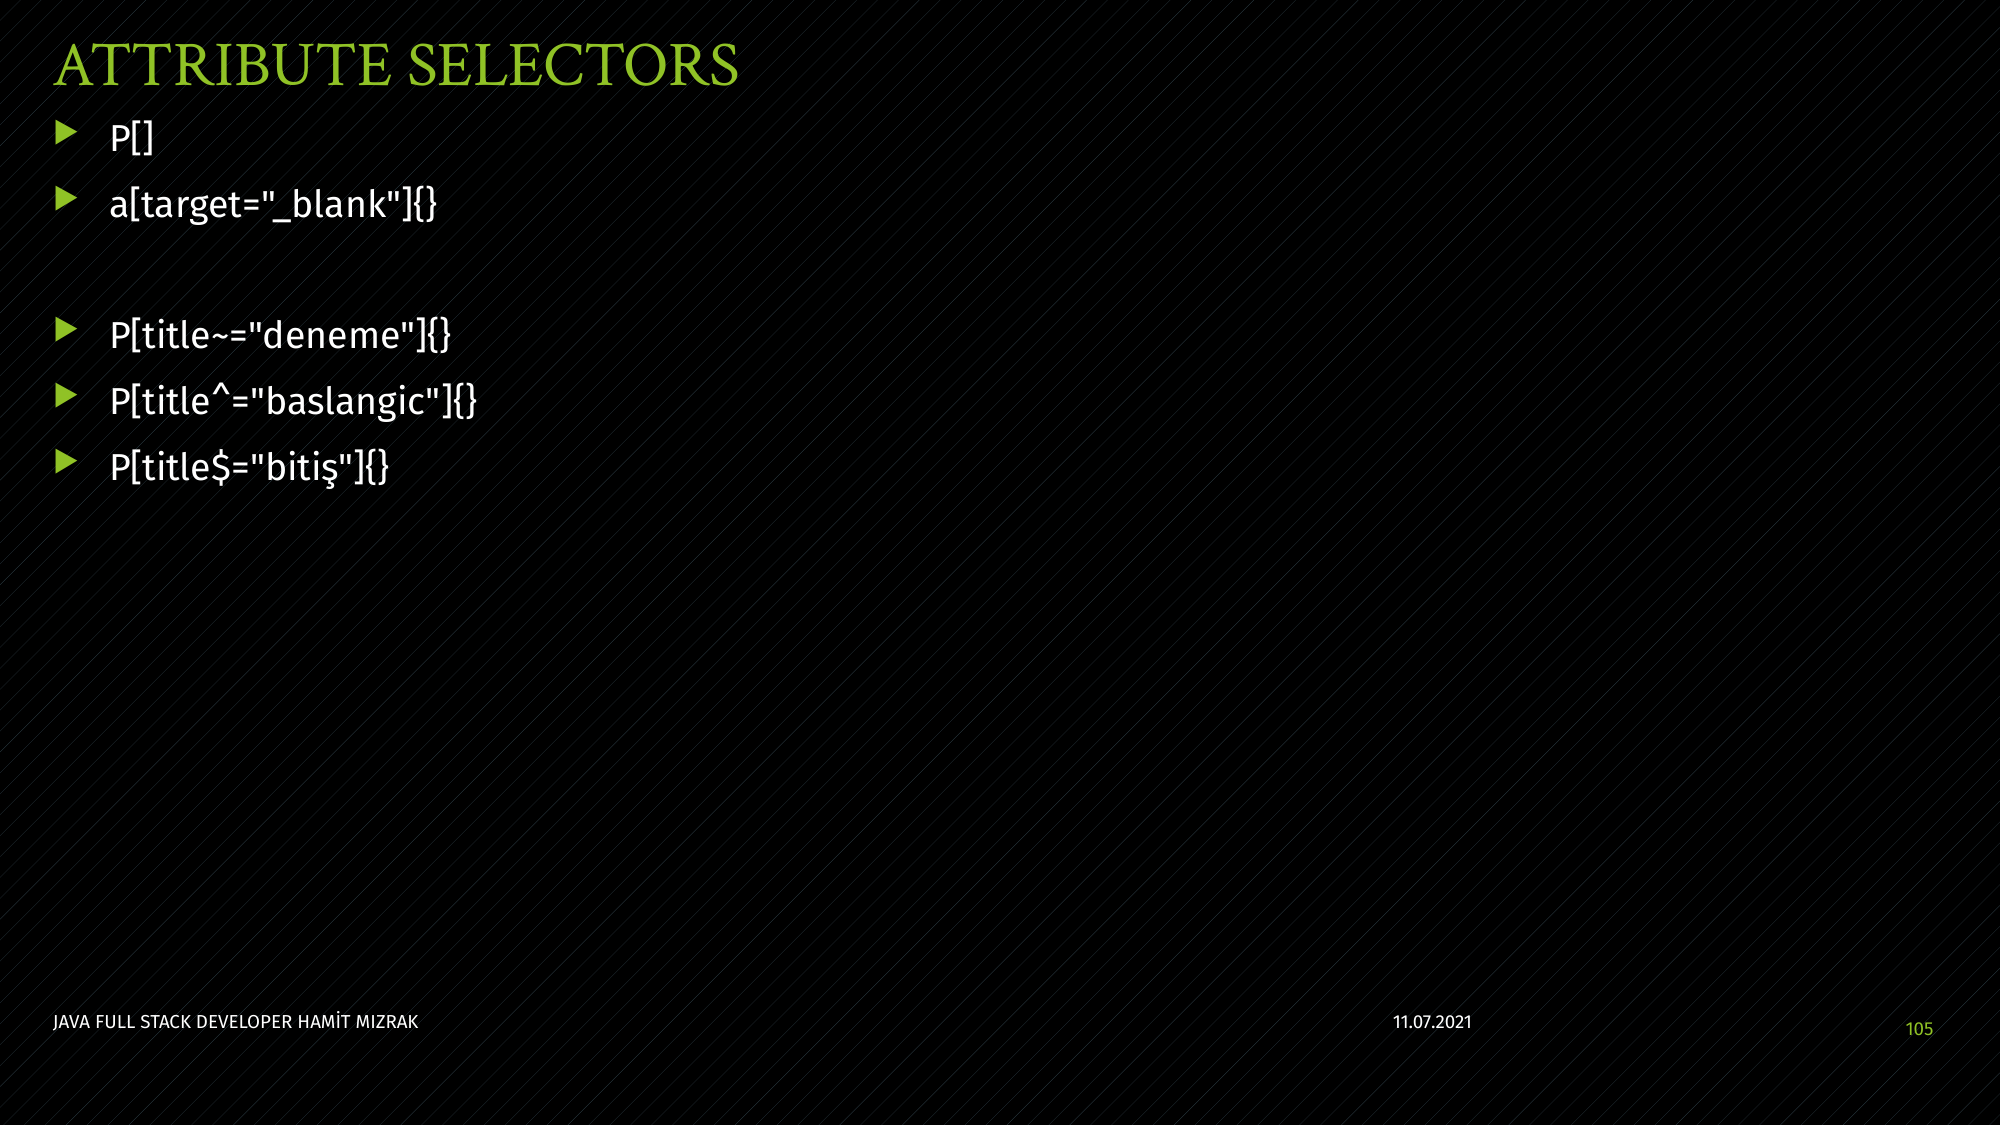

# ATTRIBUTE SELECTORS
P[]
a[target="_blank"]{}

P[title~="deneme"]{}
P[title^="baslangic"]{}
P[title$="bitiş"]{}
JAVA FULL STACK DEVELOPER HAMİT MIZRAK
11.07.2021
105